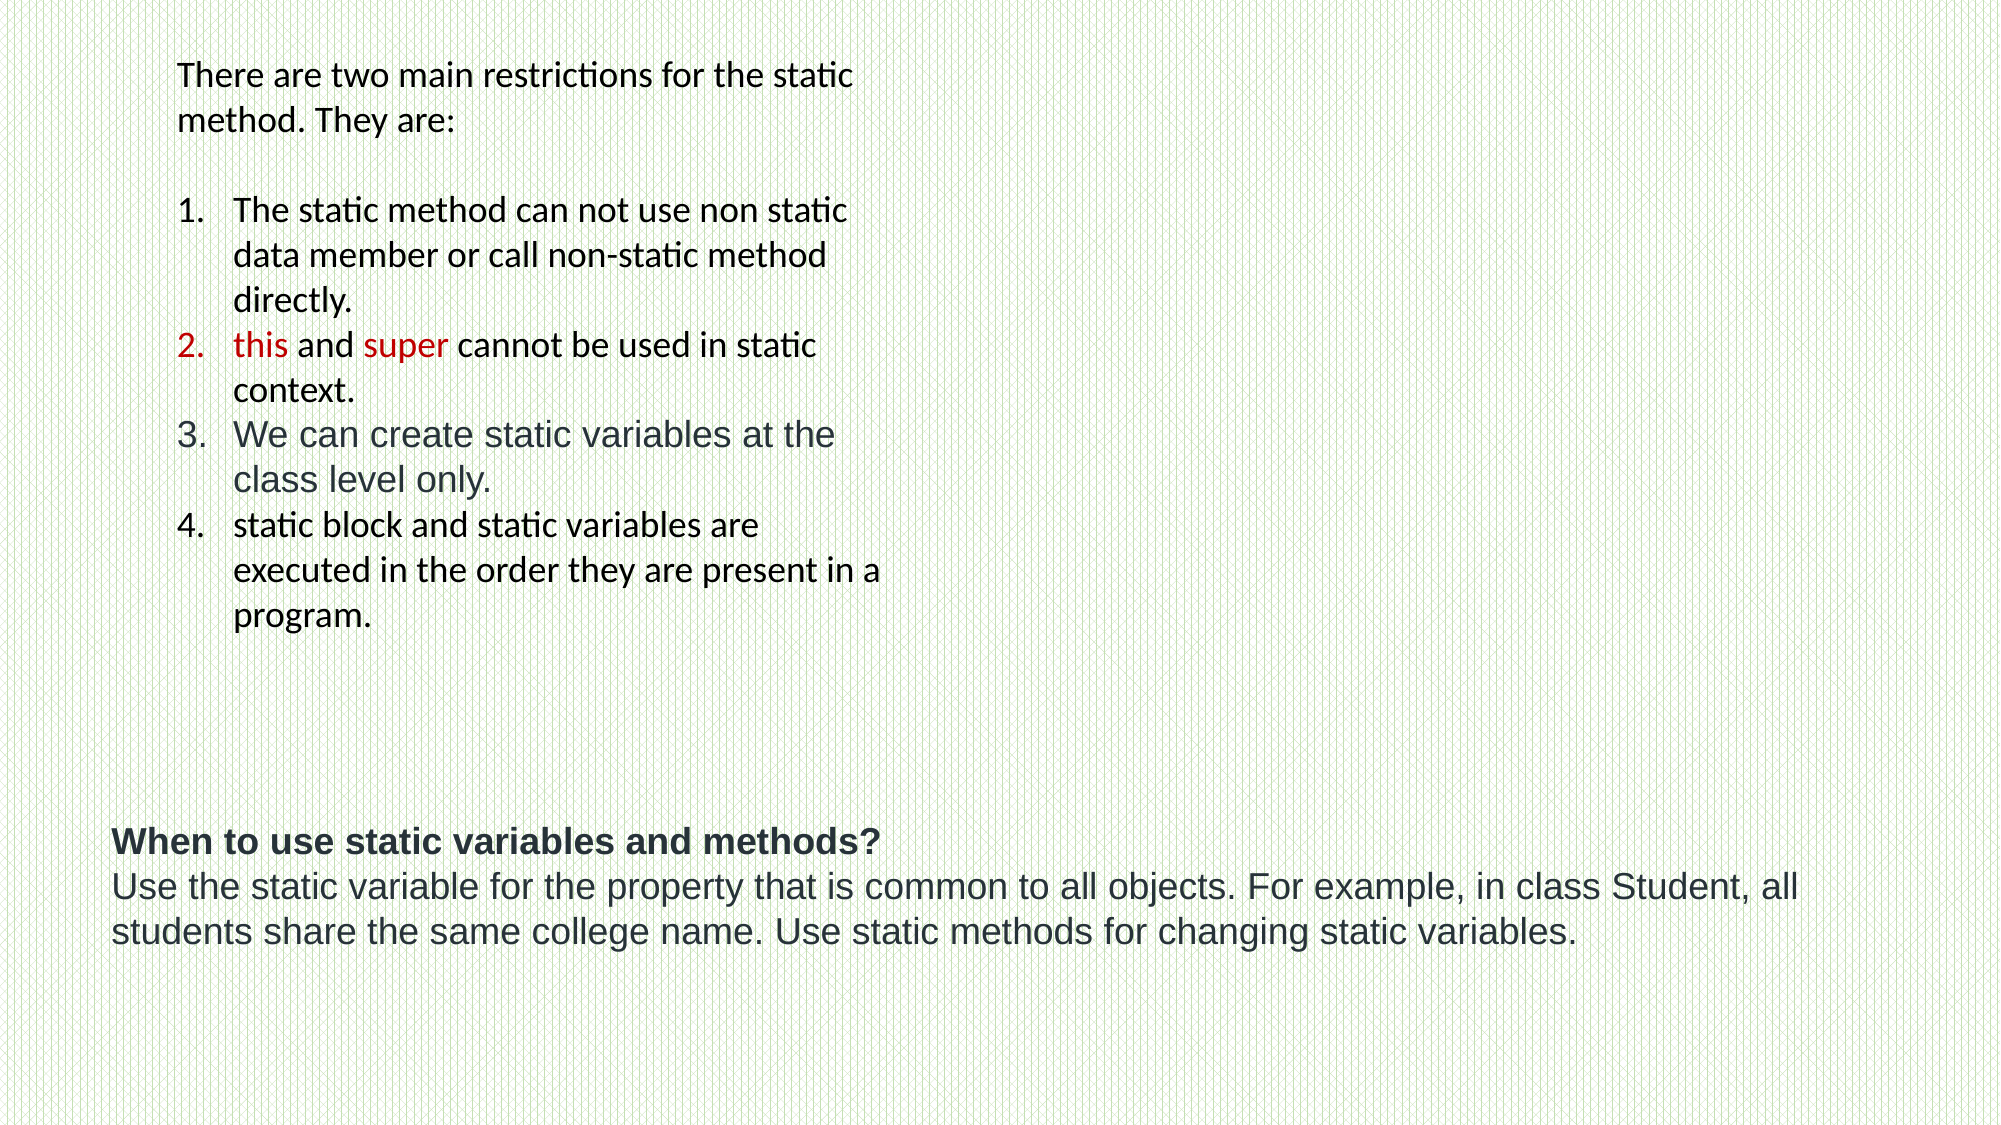

There are two main restrictions for the static method. They are:

The static method can not use non static data member or call non-static method directly.
this and super cannot be used in static context.
We can create static variables at the class level only.
static block and static variables are executed in the order they are present in a program.
When to use static variables and methods?
Use the static variable for the property that is common to all objects. For example, in class Student, all students share the same college name. Use static methods for changing static variables.